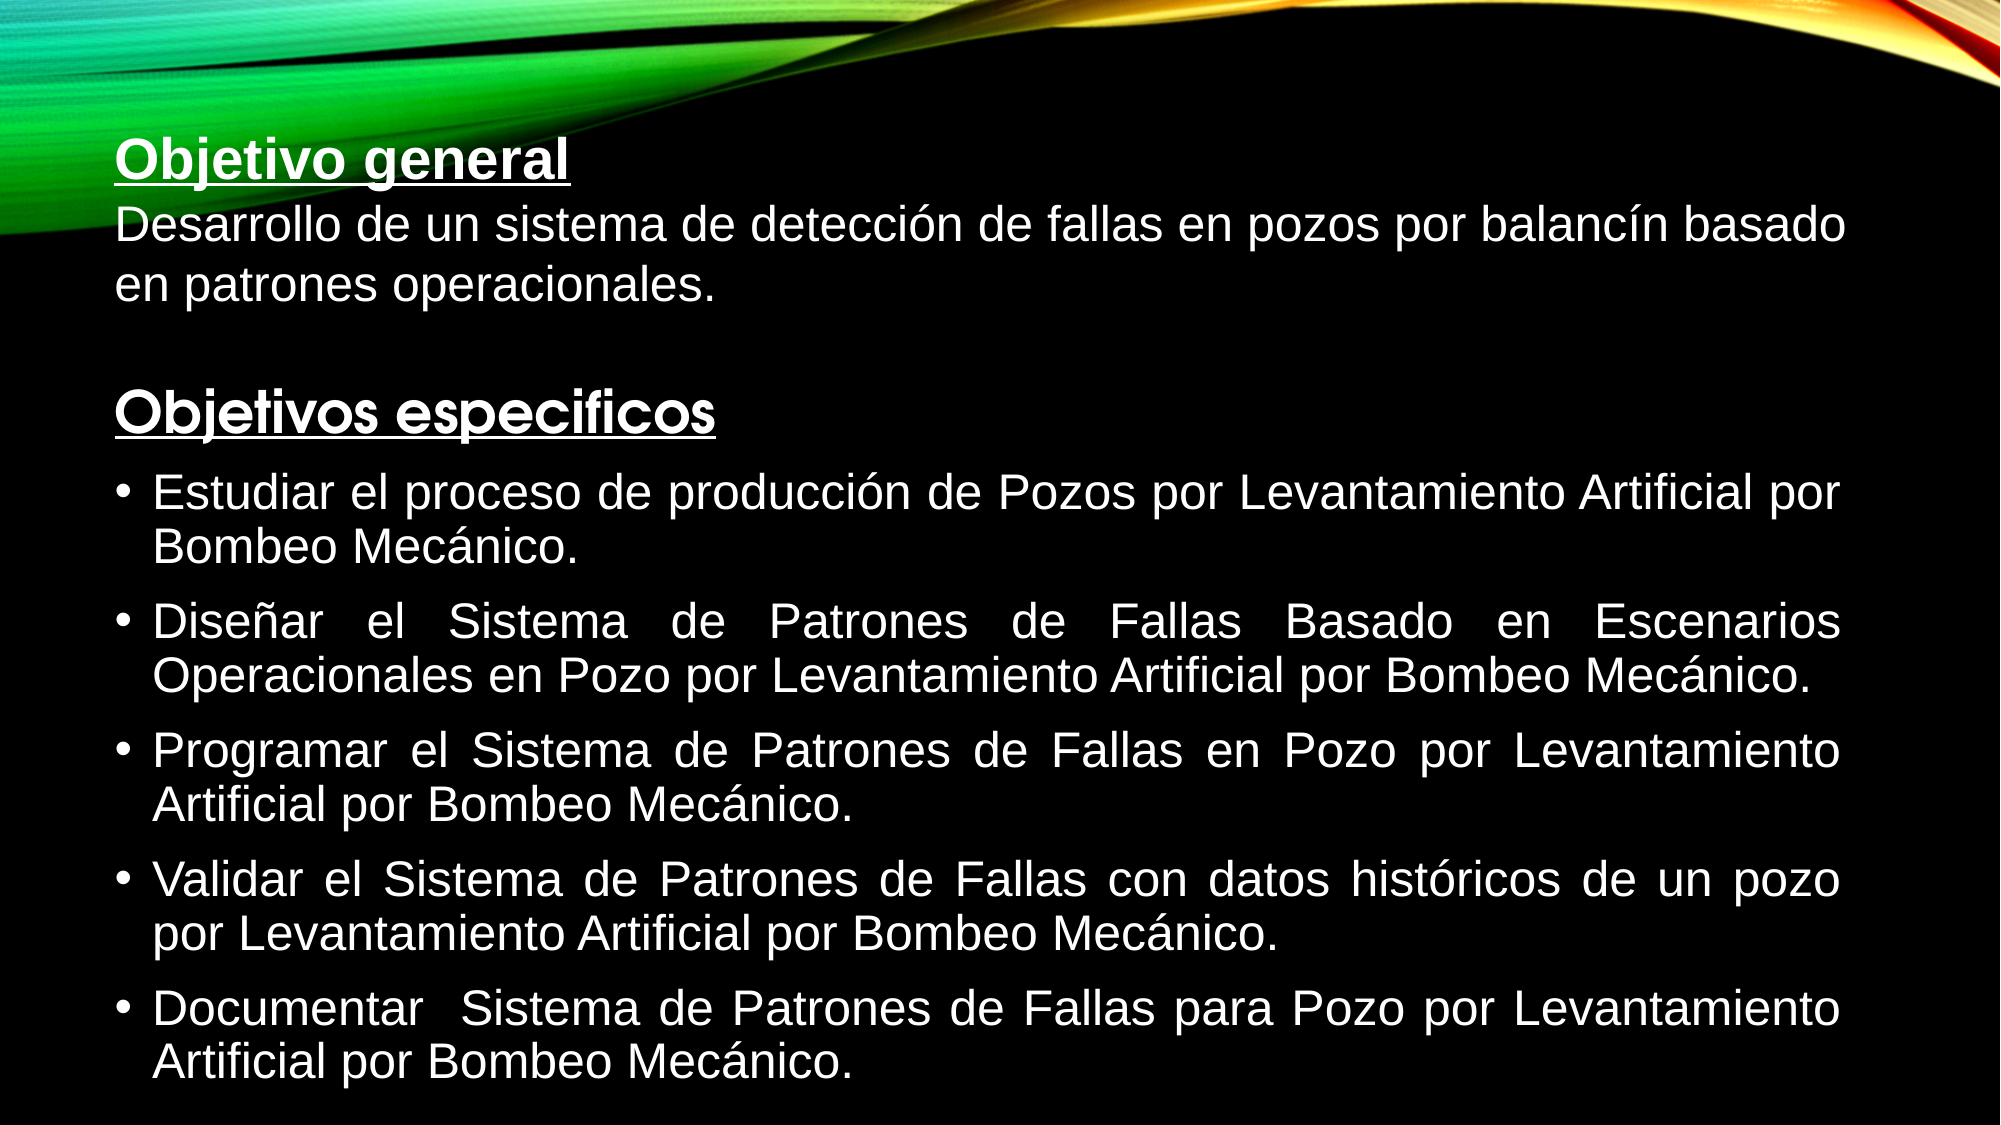

Objetivo general
Desarrollo de un sistema de detección de fallas en pozos por balancín basado en patrones operacionales.
Objetivos especificos
Estudiar el proceso de producción de Pozos por Levantamiento Artificial por Bombeo Mecánico.
Diseñar el Sistema de Patrones de Fallas Basado en Escenarios Operacionales en Pozo por Levantamiento Artificial por Bombeo Mecánico.
Programar el Sistema de Patrones de Fallas en Pozo por Levantamiento Artificial por Bombeo Mecánico.
Validar el Sistema de Patrones de Fallas con datos históricos de un pozo por Levantamiento Artificial por Bombeo Mecánico.
Documentar  Sistema de Patrones de Fallas para Pozo por Levantamiento Artificial por Bombeo Mecánico.